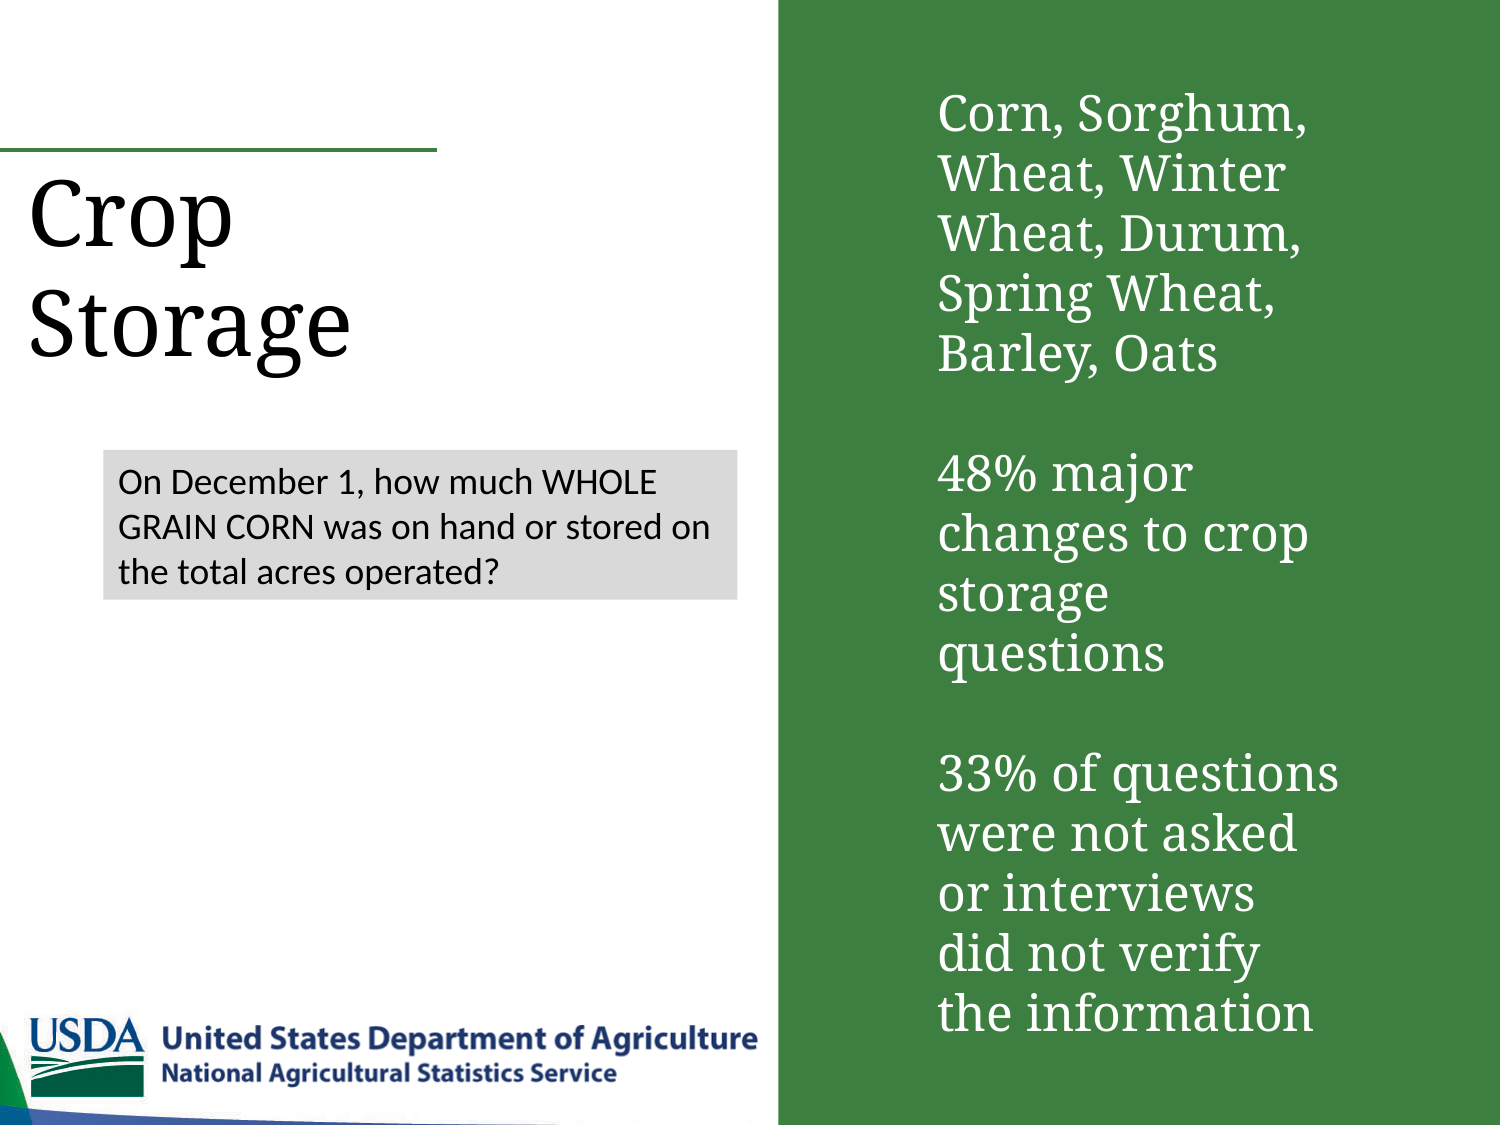

Corn, Sorghum, Wheat, Winter Wheat, Durum, Spring Wheat, Barley, Oats

48% major changes to crop storage questions

33% of questions were not asked or interviews did not verify the information
Crop Storage
On December 1, how much WHOLE GRAIN CORN was on hand or stored on the total acres operated?